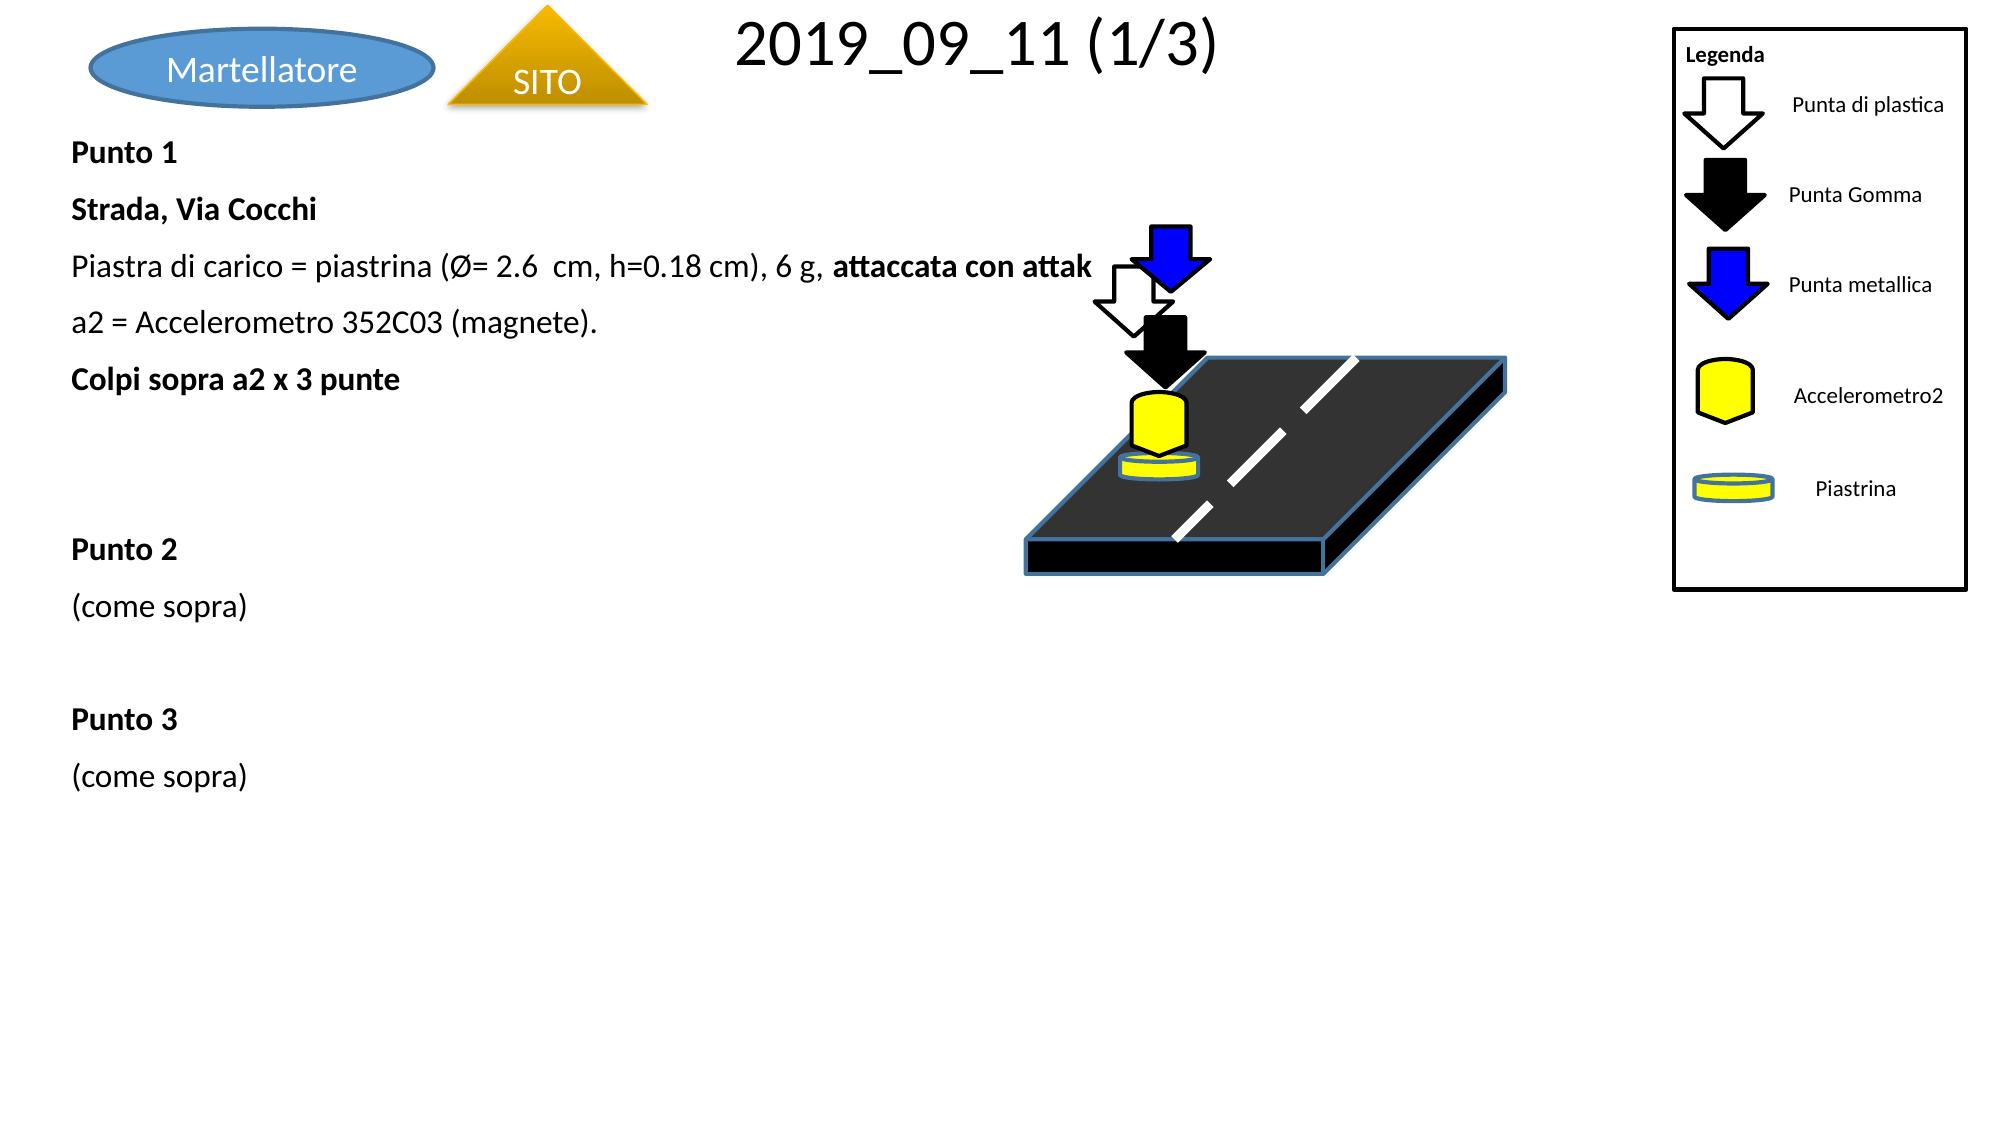

2019_09_11 (1/3)
SITO
Martellatore

Legenda

Punta di plastica
Punto 1
Strada, Via Cocchi
Piastra di carico = piastrina (Ø= 2.6  cm, h=0.18 cm), 6 g, attaccata con attak
a2 = Accelerometro 352C03 (magnete).
Colpi sopra a2 x 3 punte

Punto 2
(come sopra)

Punto 3
(come sopra)

Punta Gomma

Punta metallica

Accelerometro2

Piastrina